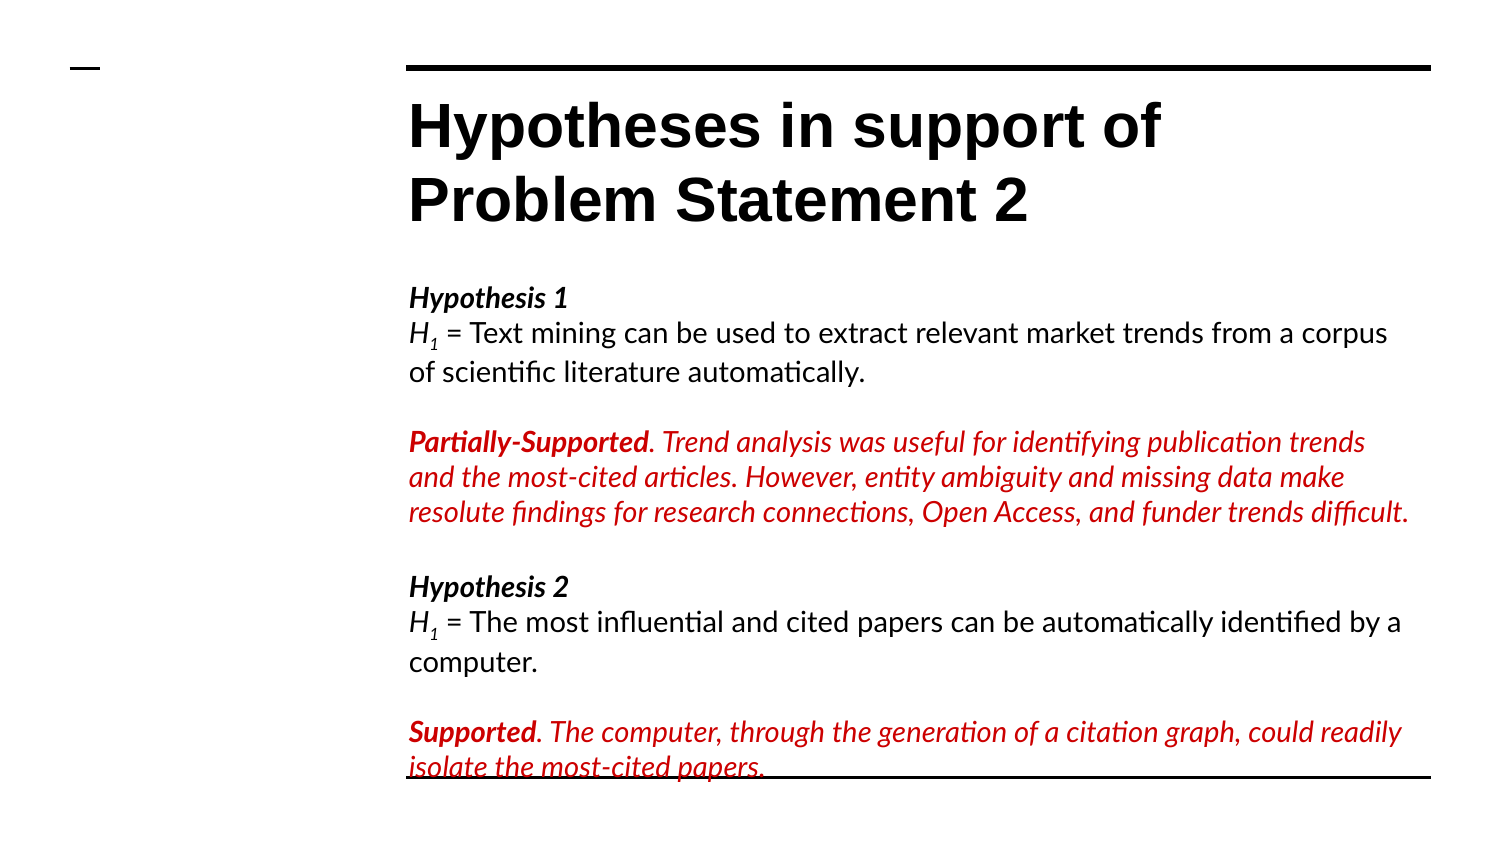

# Hypotheses in support of Problem Statement 2
Hypothesis 1
H1 = Text mining can be used to extract relevant market trends from a corpus of scientific literature automatically.

Partially-Supported. Trend analysis was useful for identifying publication trends and the most-cited articles. However, entity ambiguity and missing data make resolute findings for research connections, Open Access, and funder trends difficult.

Hypothesis 2
H1 = The most influential and cited papers can be automatically identified by a computer.

Supported. The computer, through the generation of a citation graph, could readily isolate the most-cited papers.